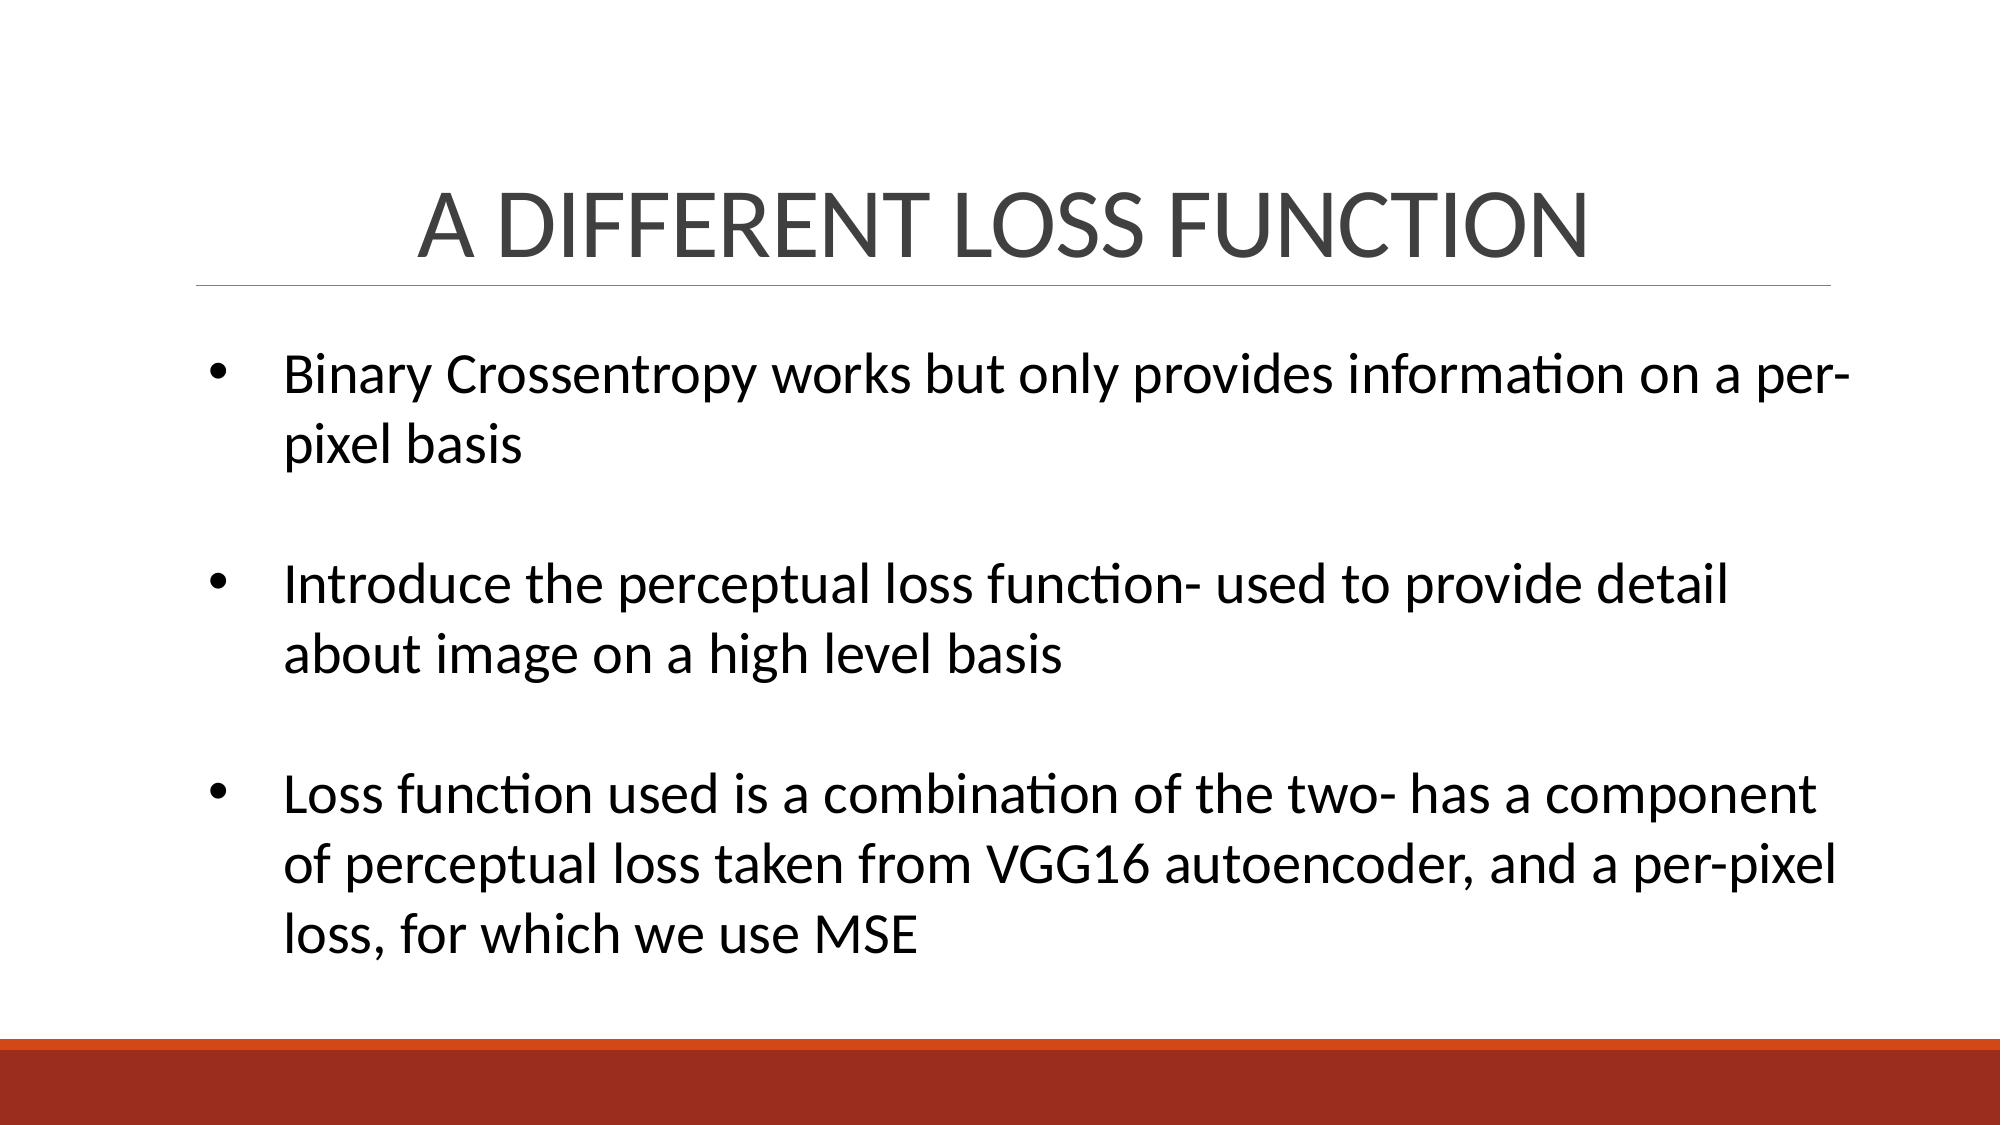

# A DIFFERENT LOSS FUNCTION
Binary Crossentropy works but only provides information on a per-pixel basis

Introduce the perceptual loss function- used to provide detail about image on a high level basis

Loss function used is a combination of the two- has a component of perceptual loss taken from VGG16 autoencoder, and a per-pixel loss, for which we use MSE